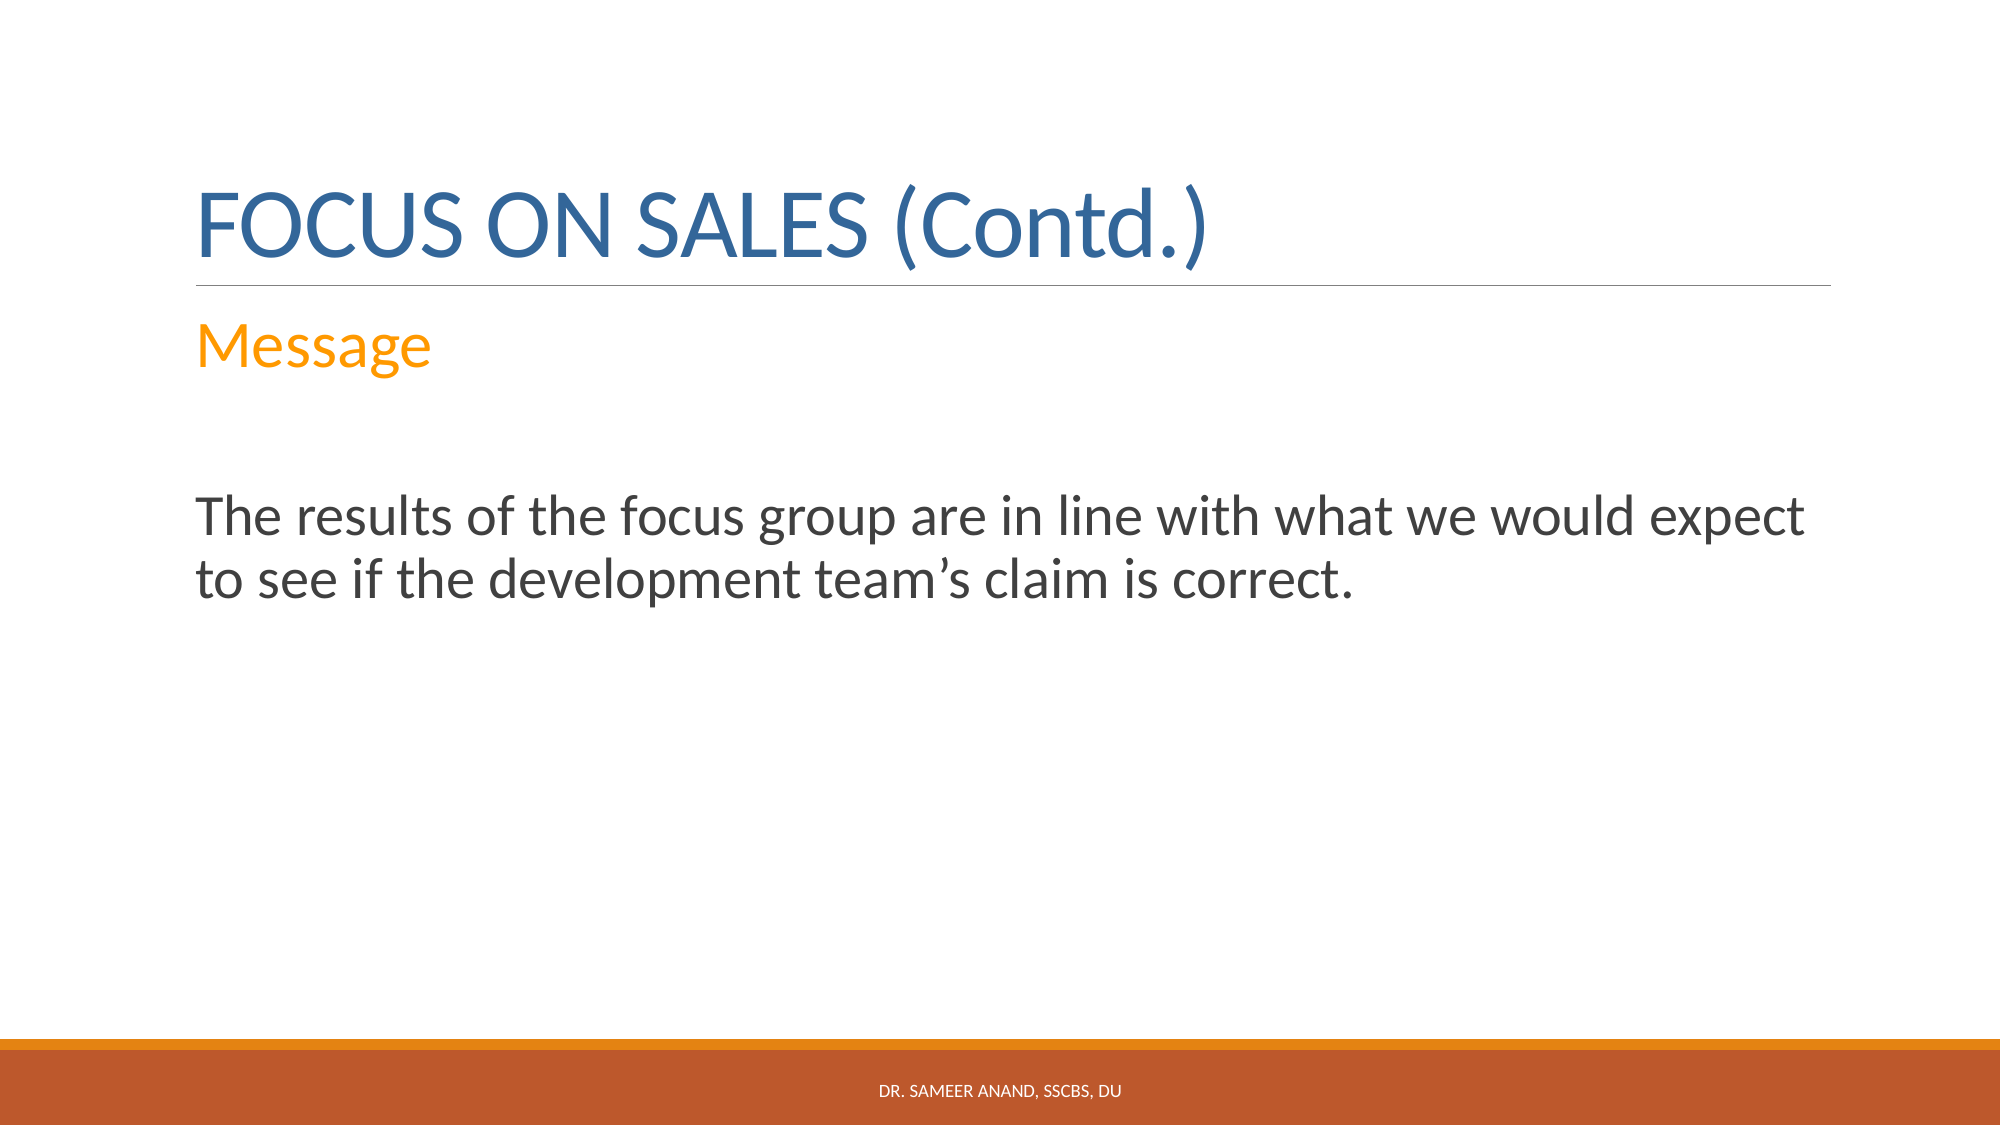

# FOCUS ON SALES (Contd.)
Message

The results of the focus group are in line with what we would expect to see if the development team’s claim is correct.

Dr. Sameer Anand, SSCBS, DU